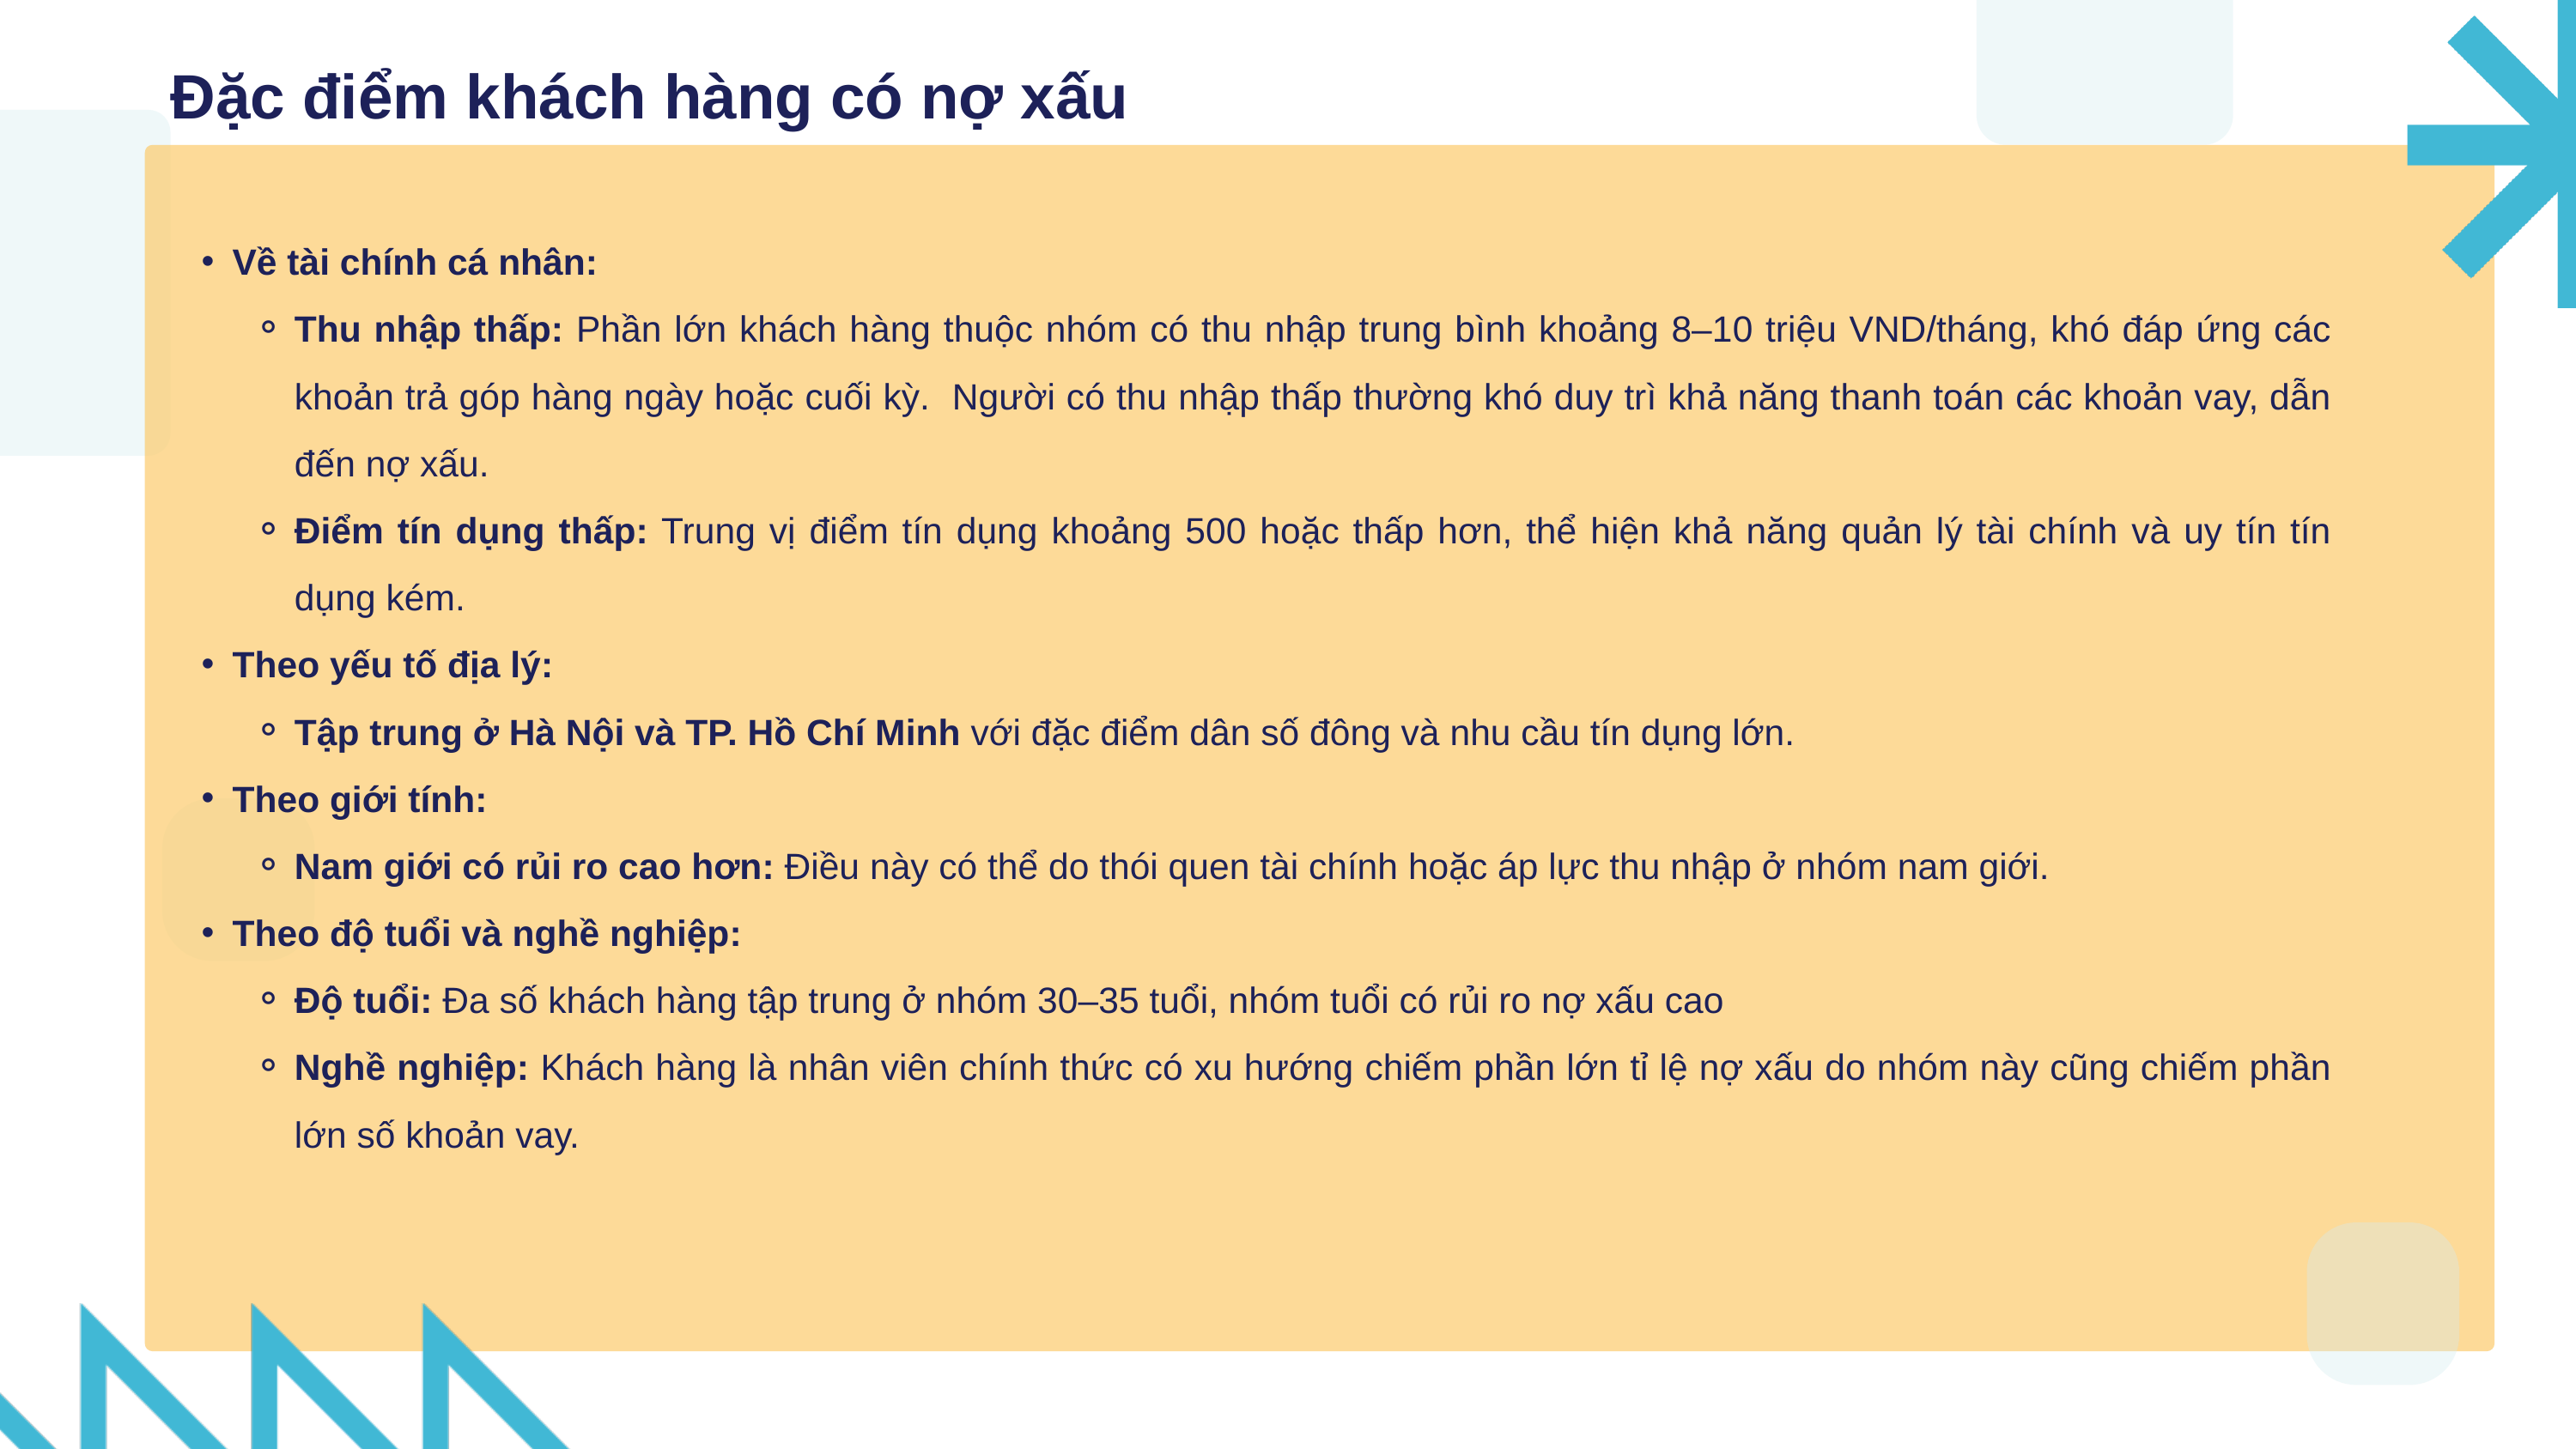

Đặc điểm khách hàng có nợ xấu

Về tài chính cá nhân:
Thu nhập thấp: Phần lớn khách hàng thuộc nhóm có thu nhập trung bình khoảng 8–10 triệu VND/tháng, khó đáp ứng các khoản trả góp hàng ngày hoặc cuối kỳ.  Người có thu nhập thấp thường khó duy trì khả năng thanh toán các khoản vay, dẫn đến nợ xấu.
Điểm tín dụng thấp: Trung vị điểm tín dụng khoảng 500 hoặc thấp hơn, thể hiện khả năng quản lý tài chính và uy tín tín dụng kém.
Theo yếu tố địa lý:
Tập trung ở Hà Nội và TP. Hồ Chí Minh với đặc điểm dân số đông và nhu cầu tín dụng lớn.
Theo giới tính:
Nam giới có rủi ro cao hơn: Điều này có thể do thói quen tài chính hoặc áp lực thu nhập ở nhóm nam giới.
Theo độ tuổi và nghề nghiệp:
Độ tuổi: Đa số khách hàng tập trung ở nhóm 30–35 tuổi, nhóm tuổi có rủi ro nợ xấu cao
Nghề nghiệp: Khách hàng là nhân viên chính thức có xu hướng chiếm phần lớn tỉ lệ nợ xấu do nhóm này cũng chiếm phần lớn số khoản vay.